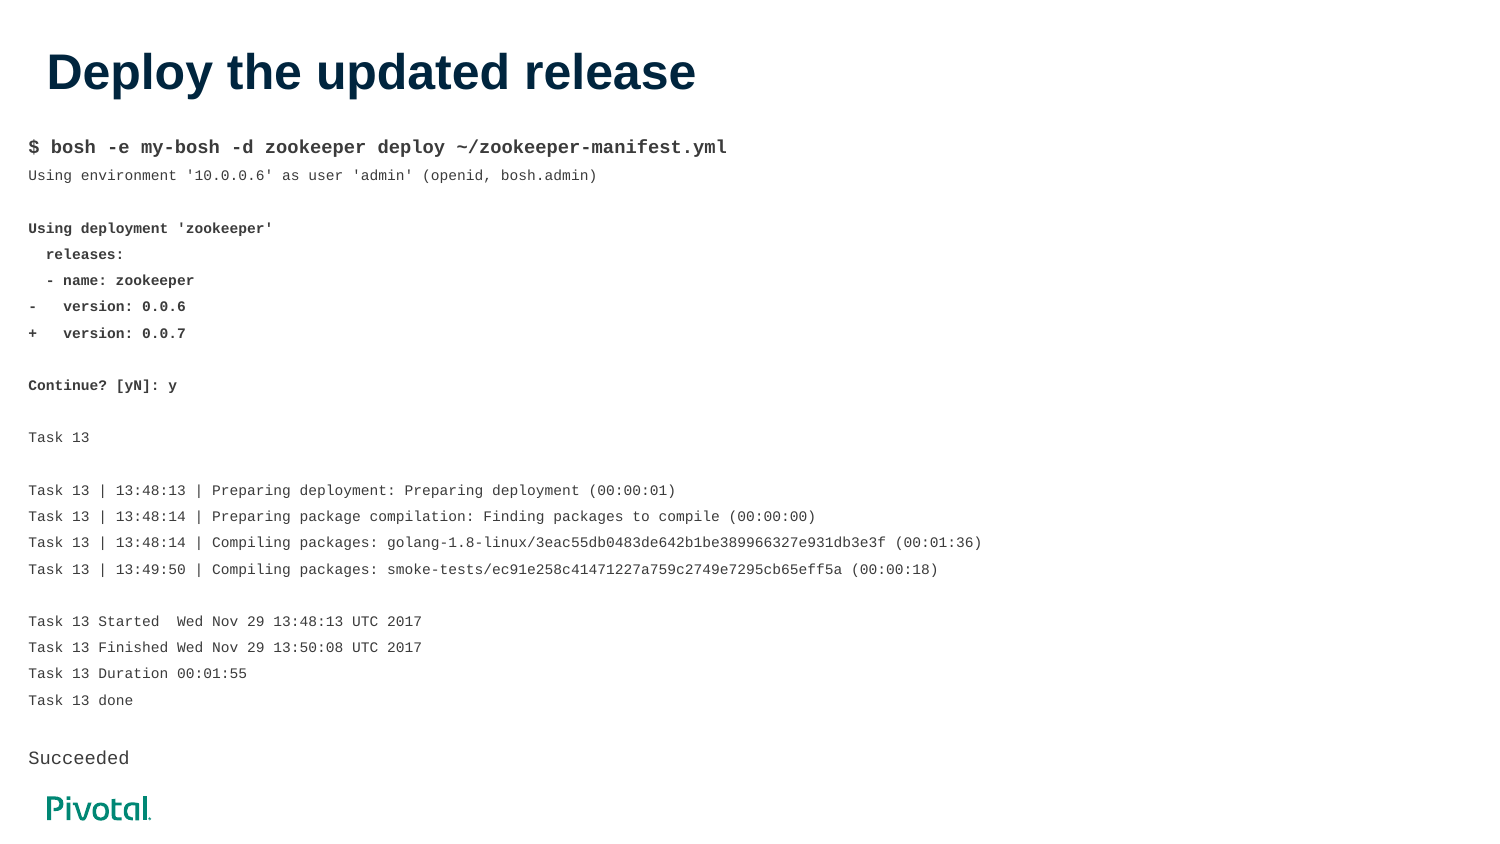

# Deploy the updated release

$ bosh -e my-bosh -d zookeeper deploy ~/zookeeper-manifest.yml
Using environment '10.0.0.6' as user 'admin' (openid, bosh.admin)

Using deployment 'zookeeper'
  releases:
  - name: zookeeper
-   version: 0.0.6
+   version: 0.0.7

Continue? [yN]: y

Task 13

Task 13 | 13:48:13 | Preparing deployment: Preparing deployment (00:00:01)
Task 13 | 13:48:14 | Preparing package compilation: Finding packages to compile (00:00:00)
Task 13 | 13:48:14 | Compiling packages: golang-1.8-linux/3eac55db0483de642b1be389966327e931db3e3f (00:01:36)
Task 13 | 13:49:50 | Compiling packages: smoke-tests/ec91e258c41471227a759c2749e7295cb65eff5a (00:00:18)

Task 13 Started  Wed Nov 29 13:48:13 UTC 2017
Task 13 Finished Wed Nov 29 13:50:08 UTC 2017
Task 13 Duration 00:01:55
Task 13 done

Succeeded